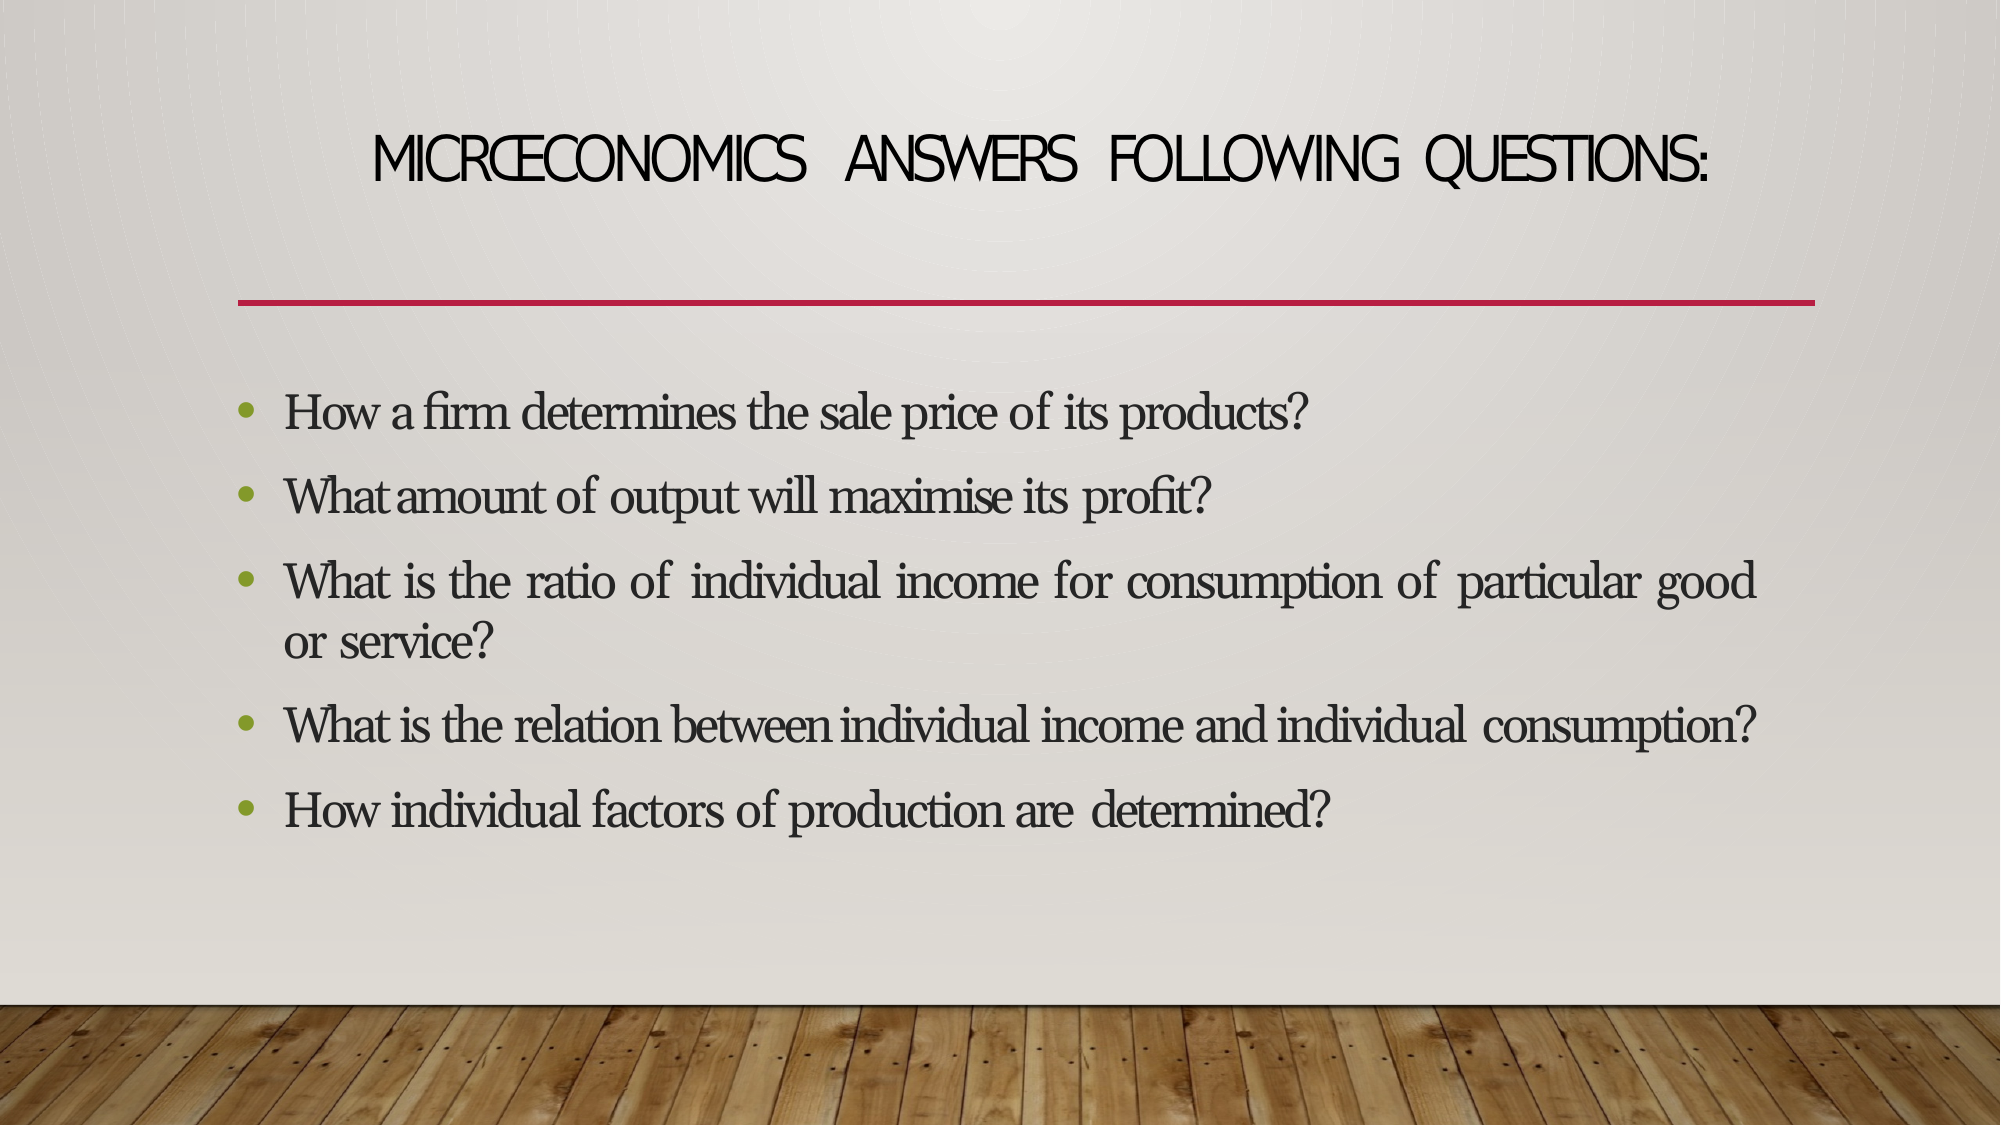

# Microeconomics  answers  following questions:
How a firm determines the sale price of its products?
What amount of output will maximise its profit?
What is the ratio of individual income for consumption of particular good
or service?
What is the relation between individual income and individual consumption?
How individual factors of production are determined?